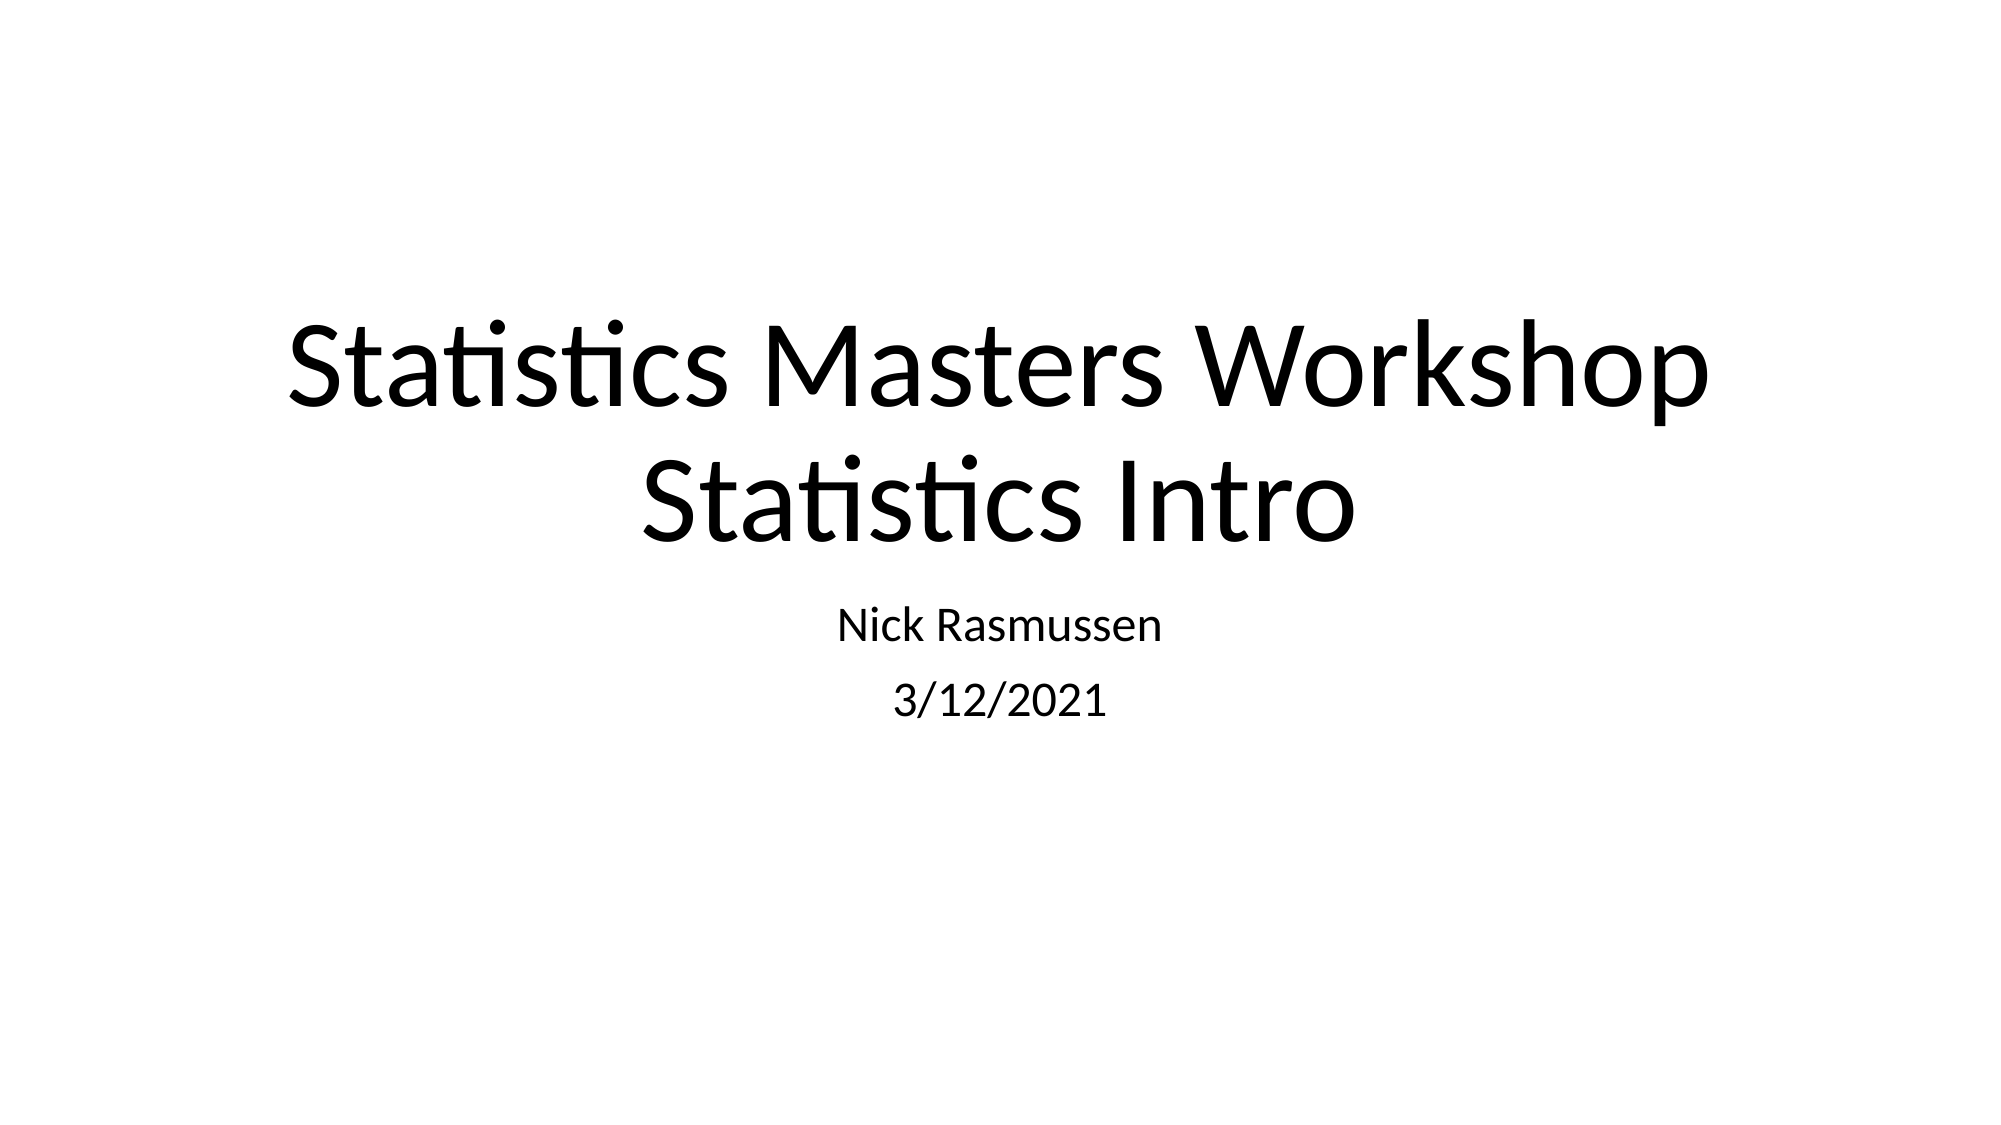

# Statistics Masters Workshop Statistics Intro
Nick Rasmussen
3/12/2021